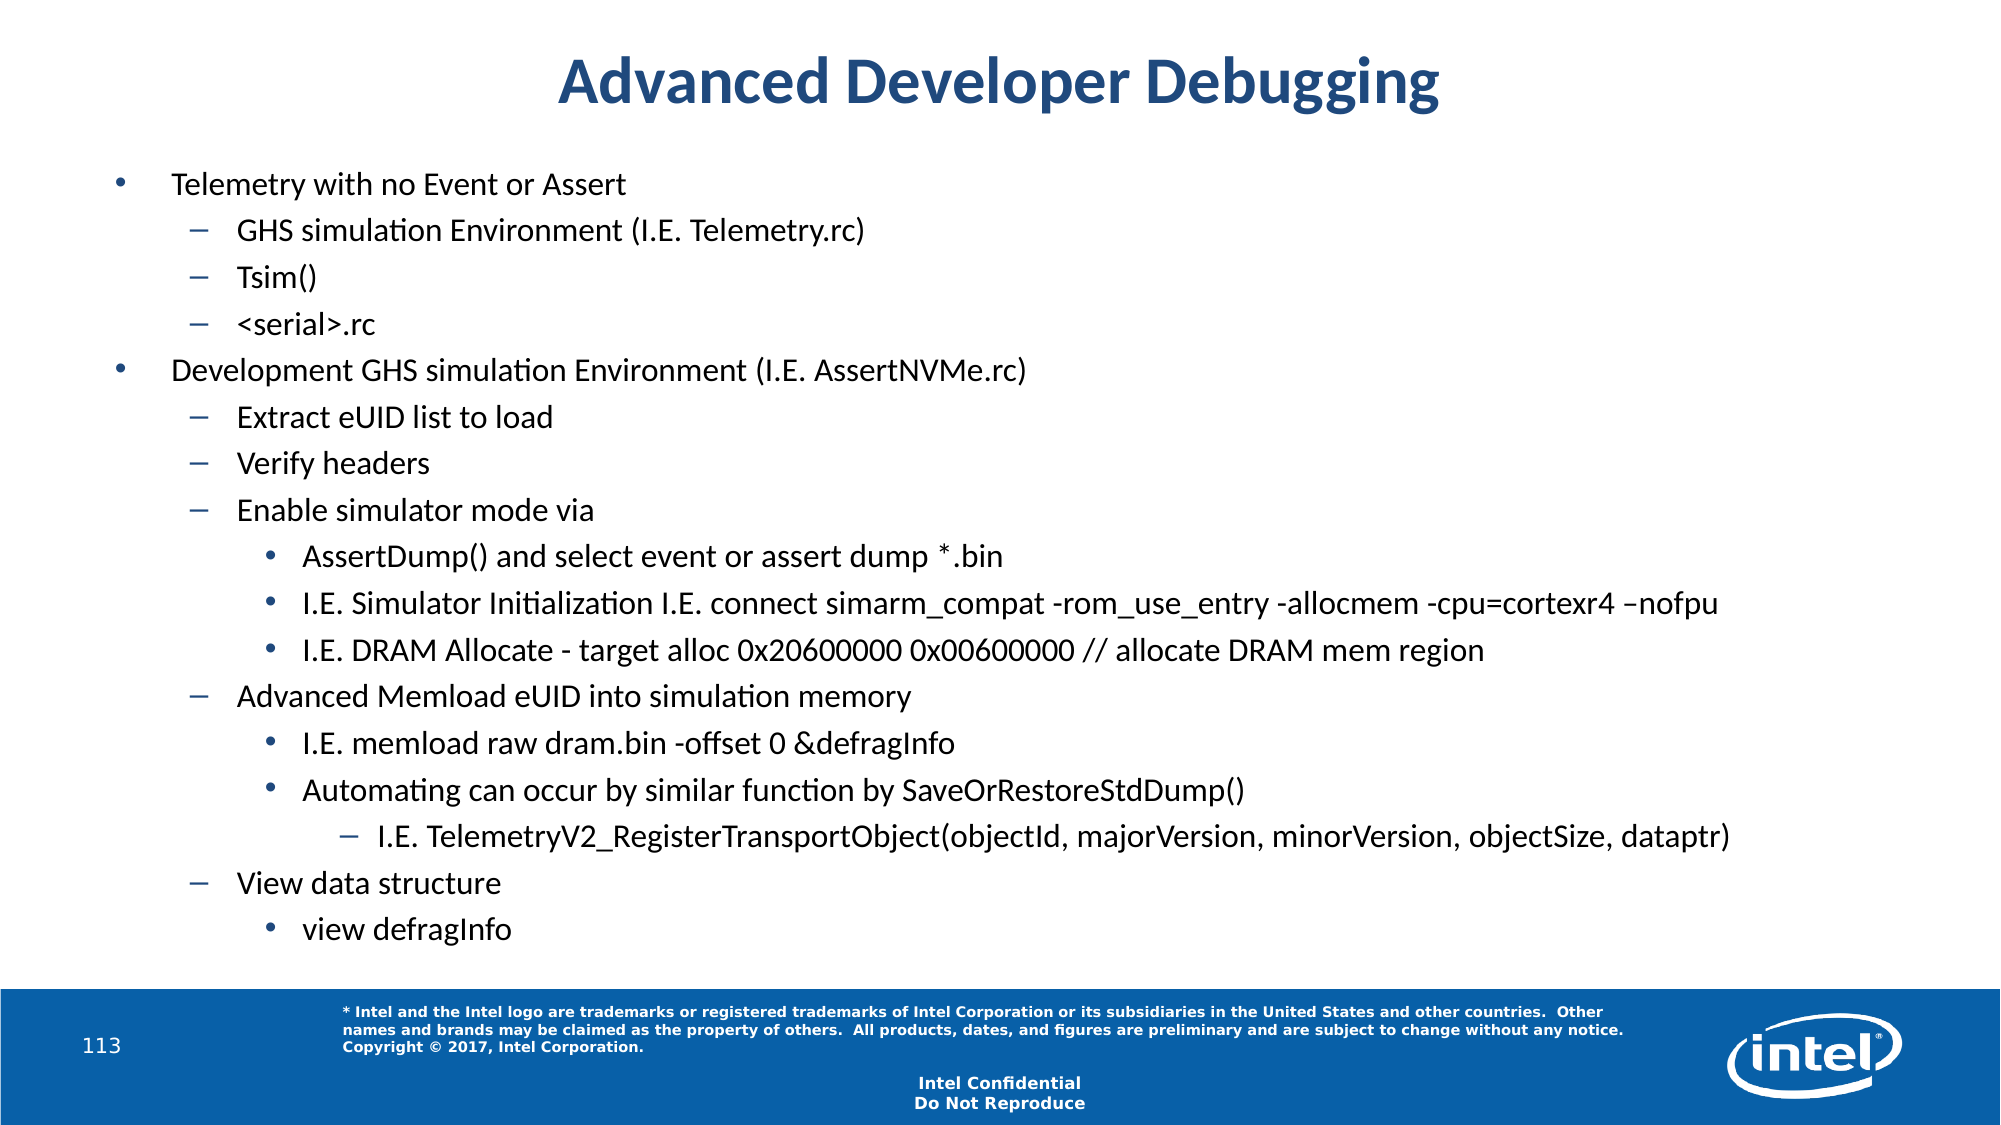

# Advanced Developer Debugging
Telemetry with no Event or Assert
GHS simulation Environment (I.E. Telemetry.rc)
Tsim()
<serial>.rc
Development GHS simulation Environment (I.E. AssertNVMe.rc)
Extract eUID list to load
Verify headers
Enable simulator mode via
AssertDump() and select event or assert dump *.bin
I.E. Simulator Initialization I.E. connect simarm_compat -rom_use_entry -allocmem -cpu=cortexr4 –nofpu
I.E. DRAM Allocate - target alloc 0x20600000 0x00600000 // allocate DRAM mem region
Advanced Memload eUID into simulation memory
I.E. memload raw dram.bin -offset 0 &defragInfo
Automating can occur by similar function by SaveOrRestoreStdDump()
I.E. TelemetryV2_RegisterTransportObject(objectId, majorVersion, minorVersion, objectSize, dataptr)
View data structure
view defragInfo